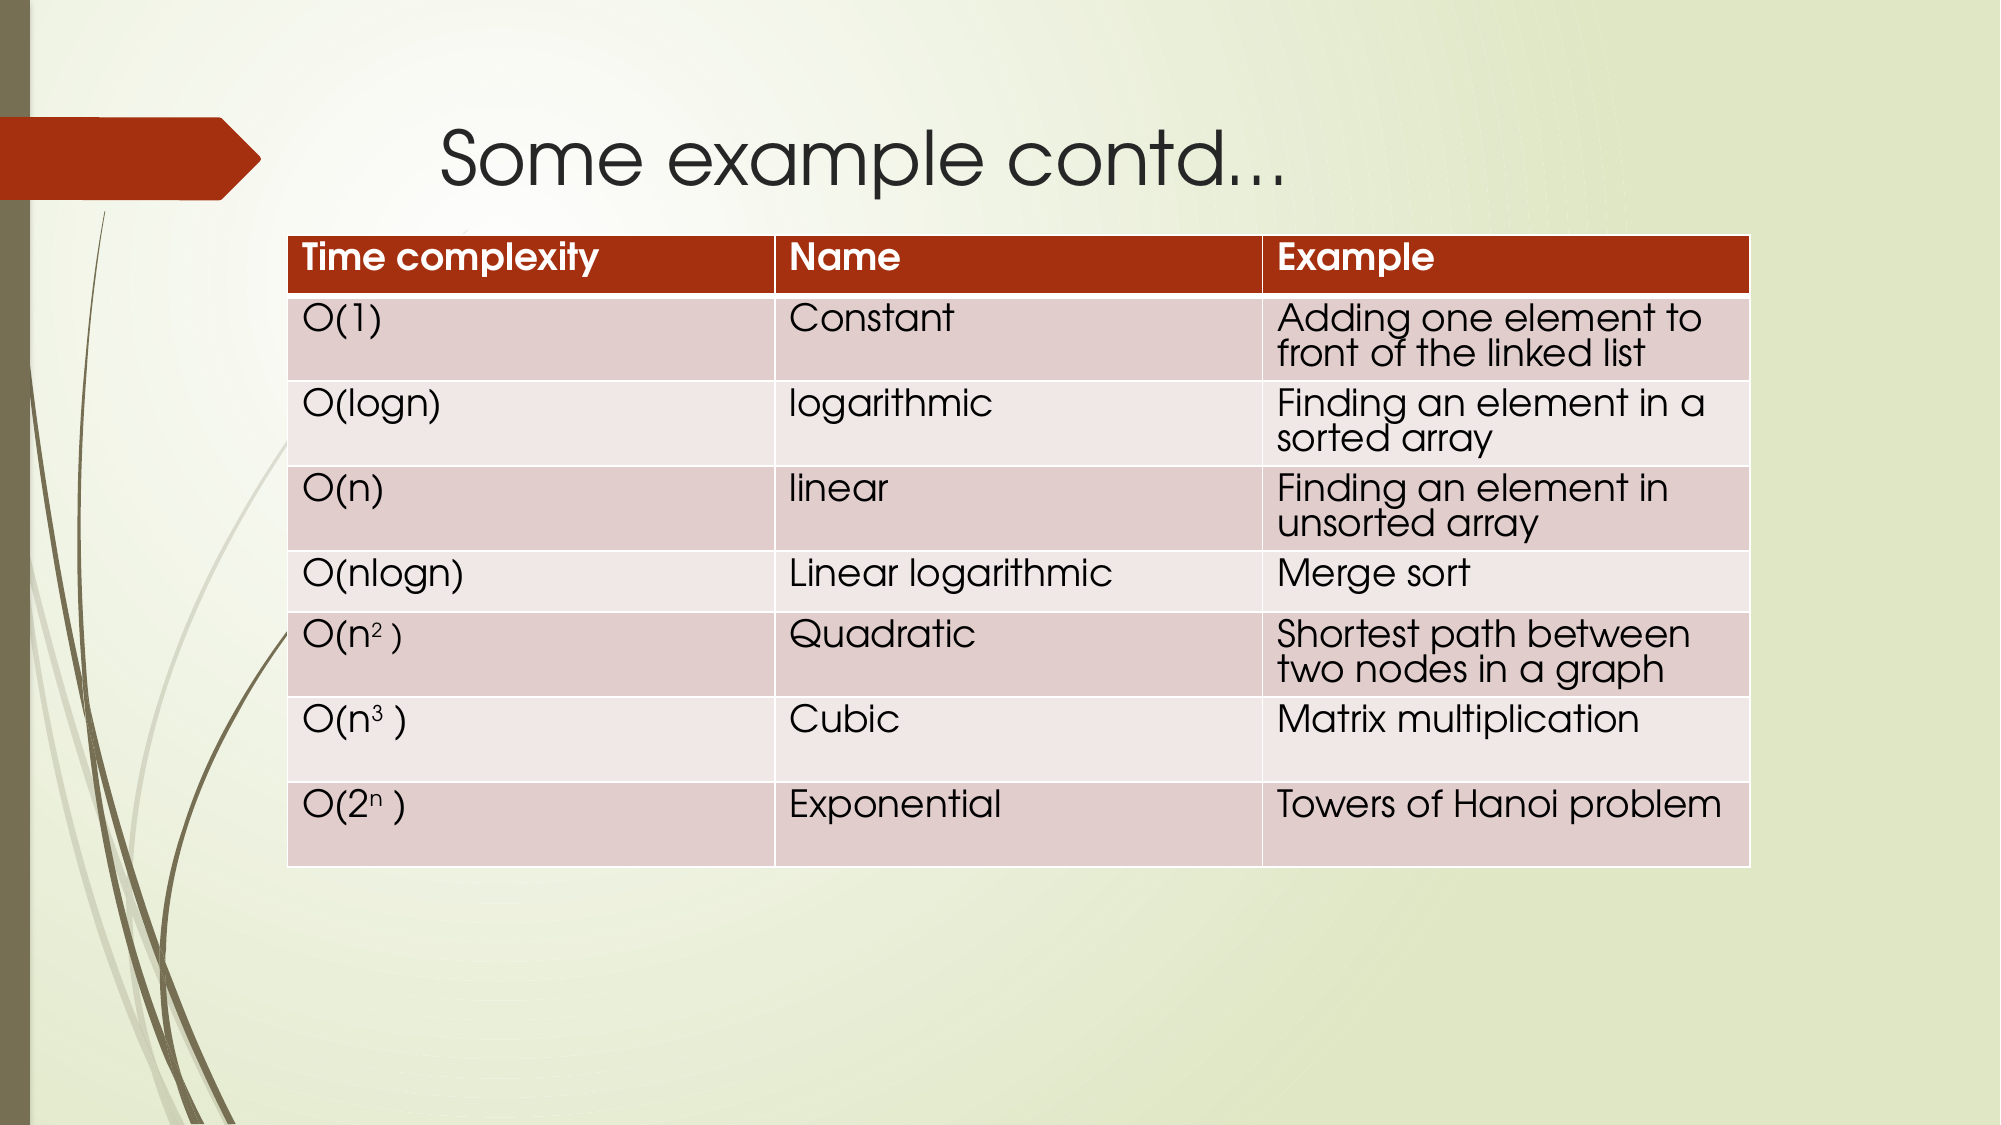

# Some example contd…
| Time complexity | Name | Example |
| --- | --- | --- |
| O(1) | Constant | Adding one element to front of the linked list |
| O(logn) | logarithmic | Finding an element in a sorted array |
| O(n) | linear | Finding an element in unsorted array |
| O(nlogn) | Linear logarithmic | Merge sort |
| O(n2 ) | Quadratic | Shortest path between two nodes in a graph |
| O(n3 ) | Cubic | Matrix multiplication |
| O(2n ) | Exponential | Towers of Hanoi problem |